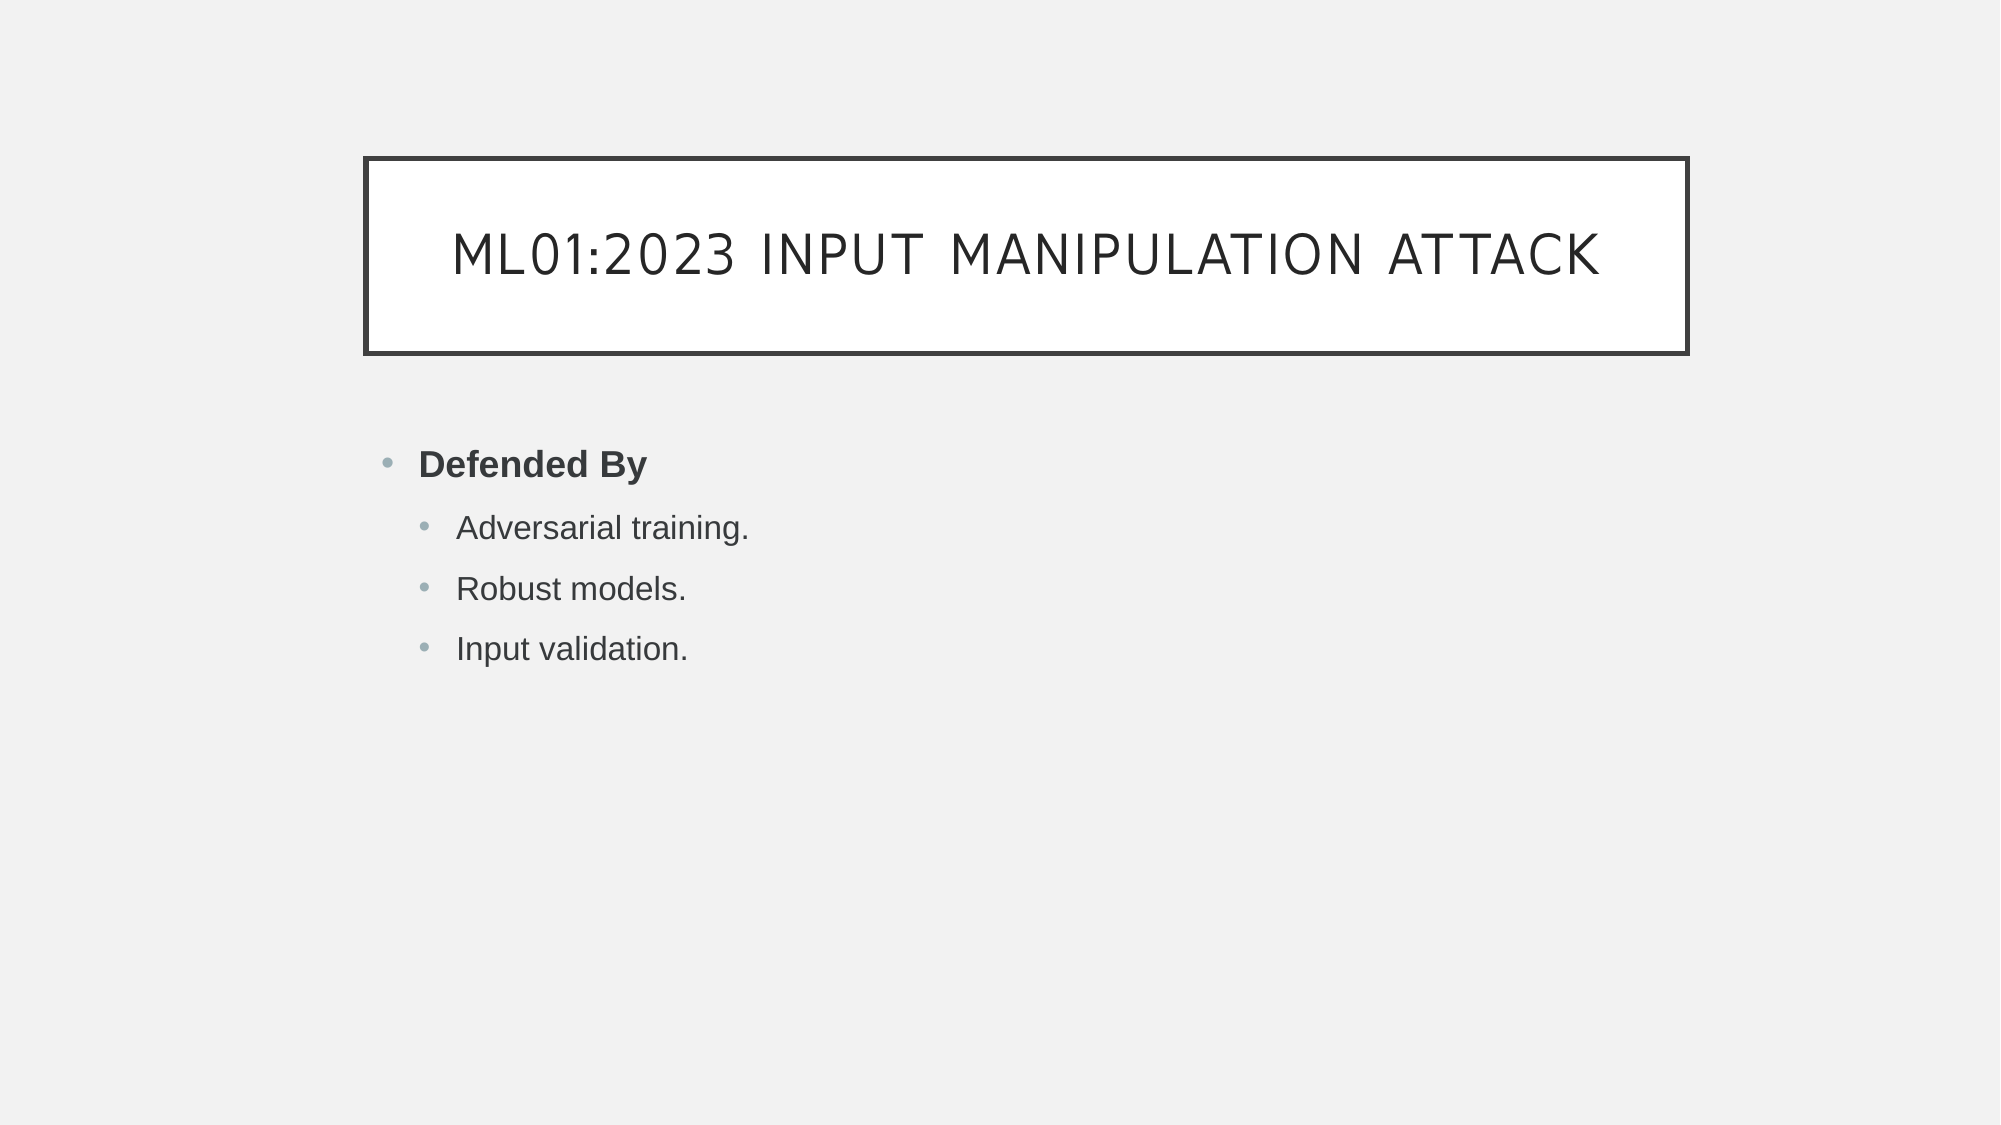

# ML01:2023 Input Manipulation Attack
Defended By
Adversarial training.
Robust models.
Input validation.